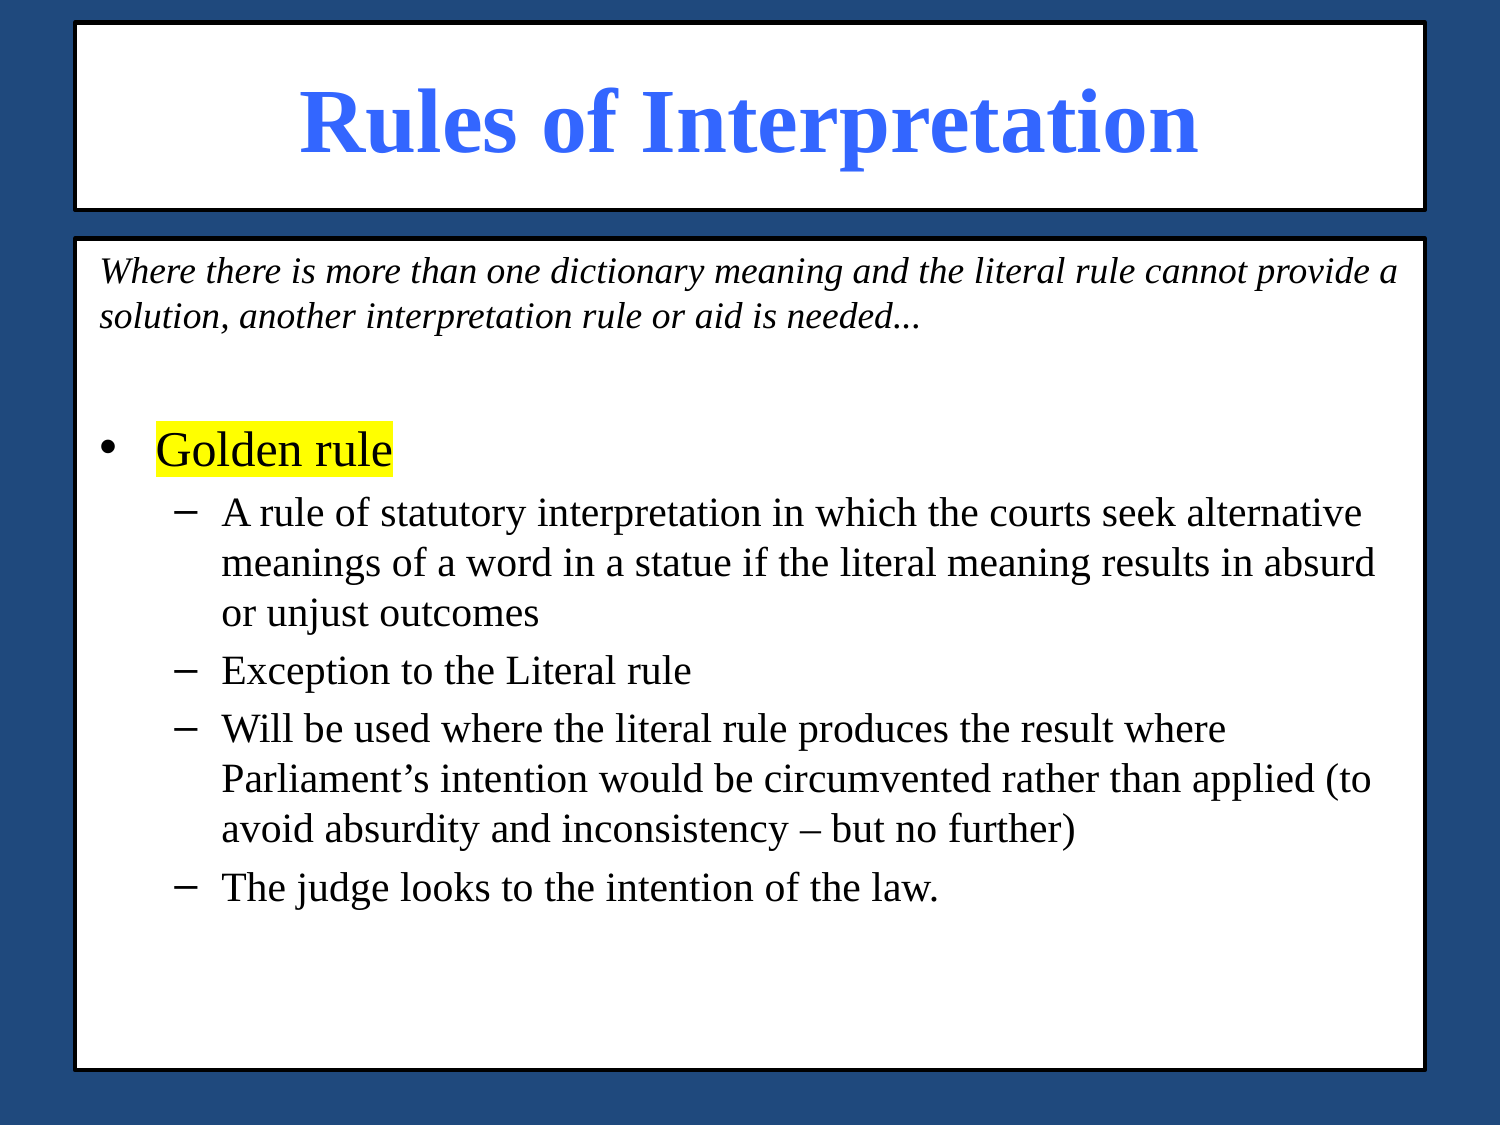

# Rules of Interpretation
Where there is more than one dictionary meaning and the literal rule cannot provide a solution, another interpretation rule or aid is needed...

Golden rule
A rule of statutory interpretation in which the courts seek alternative meanings of a word in a statue if the literal meaning results in absurd or unjust outcomes
Exception to the Literal rule
Will be used where the literal rule produces the result where Parliament’s intention would be circumvented rather than applied (to avoid absurdity and inconsistency – but no further)
The judge looks to the intention of the law.